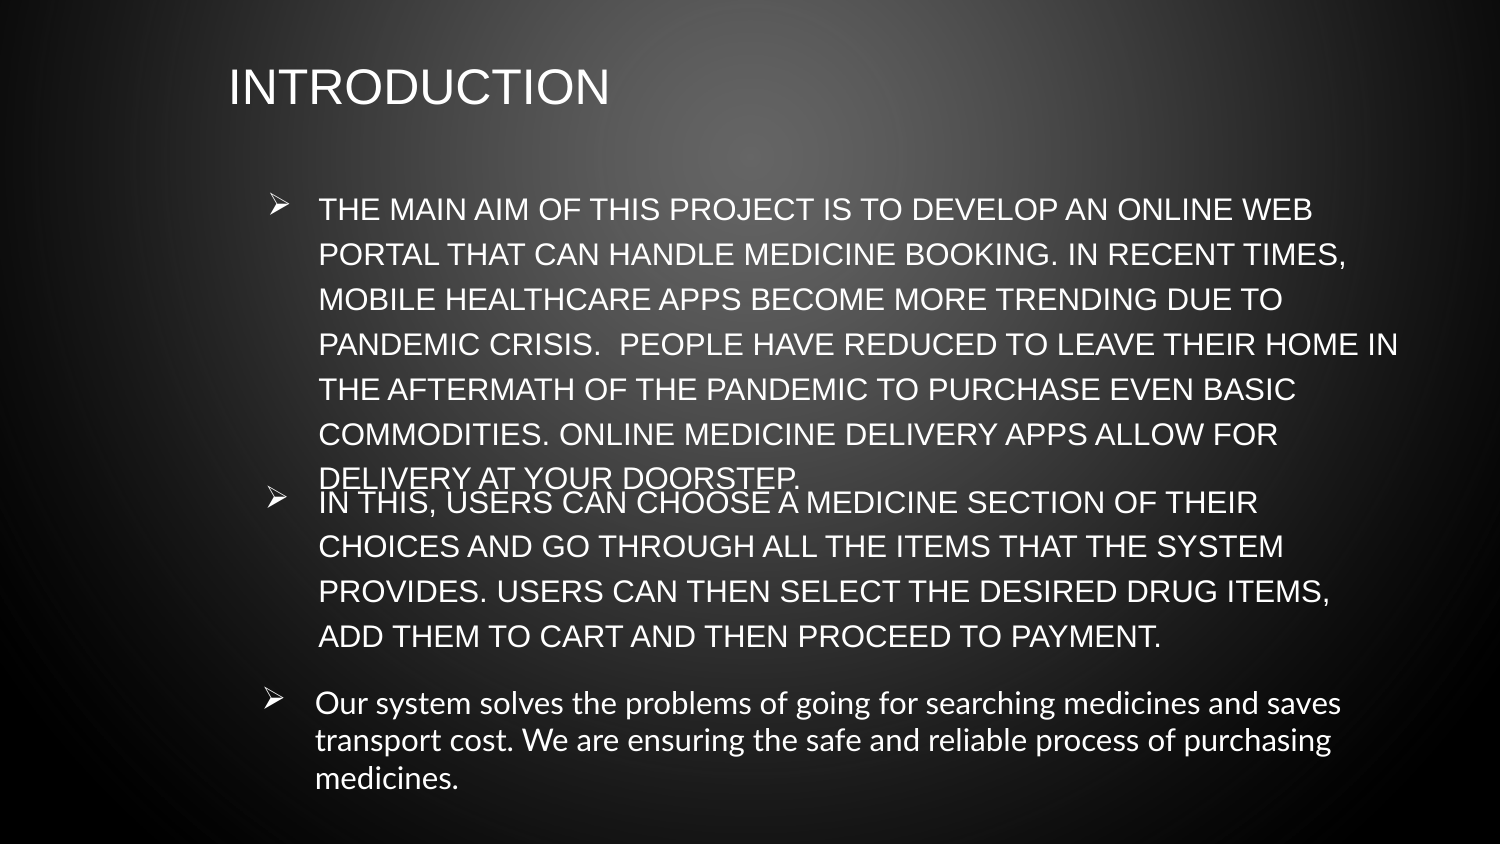

# Introduction
The main aim of this project is to develop an online web portal that can handle Medicine booking. In recent times, mobile healthcare apps become more trending due to pandemic crisis.  People have reduced to leave their home in the aftermath of the pandemic to purchase even basic commodities. Online medicine delivery apps allow for delivery at your doorstep.
In this, users can choose a medicine section of their choices and go through all the items that the system provides. Users can then select the desired drug items, add them to cart and then proceed to payment.

Our system solves the problems of going for searching medicines and saves transport cost. We are ensuring the safe and reliable process of purchasing medicines.